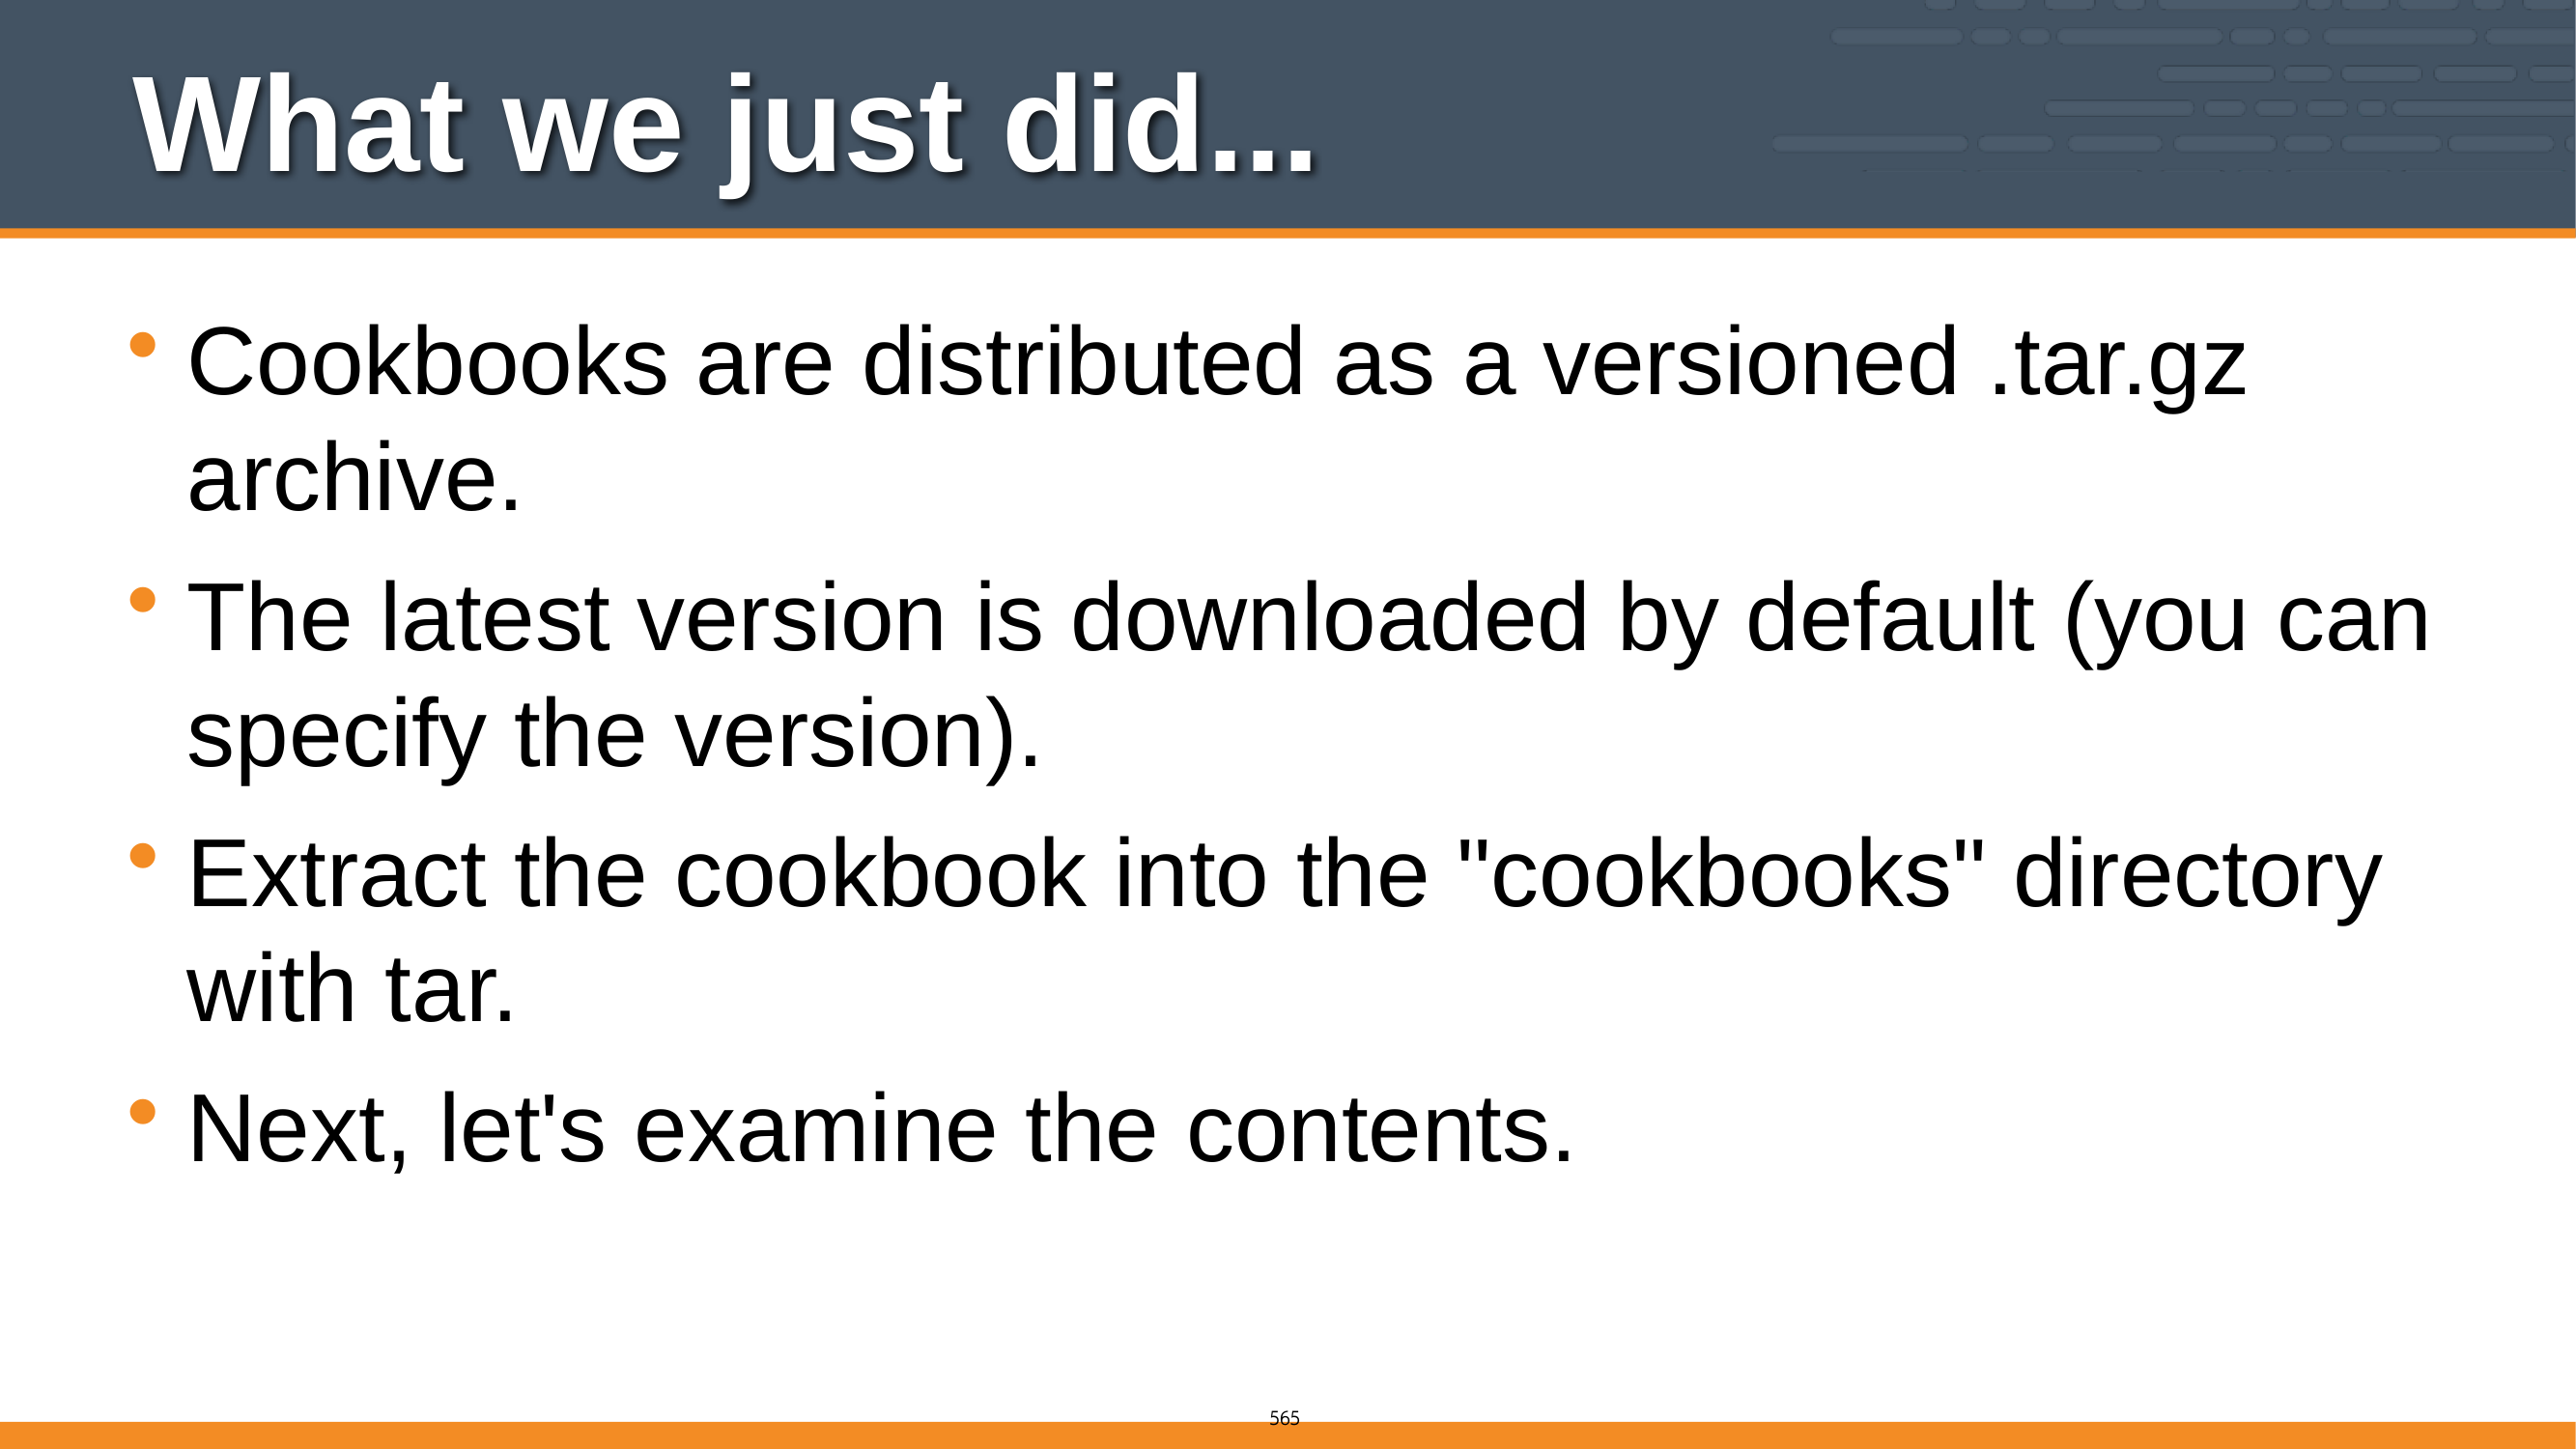

# What we just did...
Cookbooks are distributed as a versioned .tar.gz archive.
The latest version is downloaded by default (you can specify the version).
Extract the cookbook into the "cookbooks" directory with tar.
Next, let's examine the contents.
565